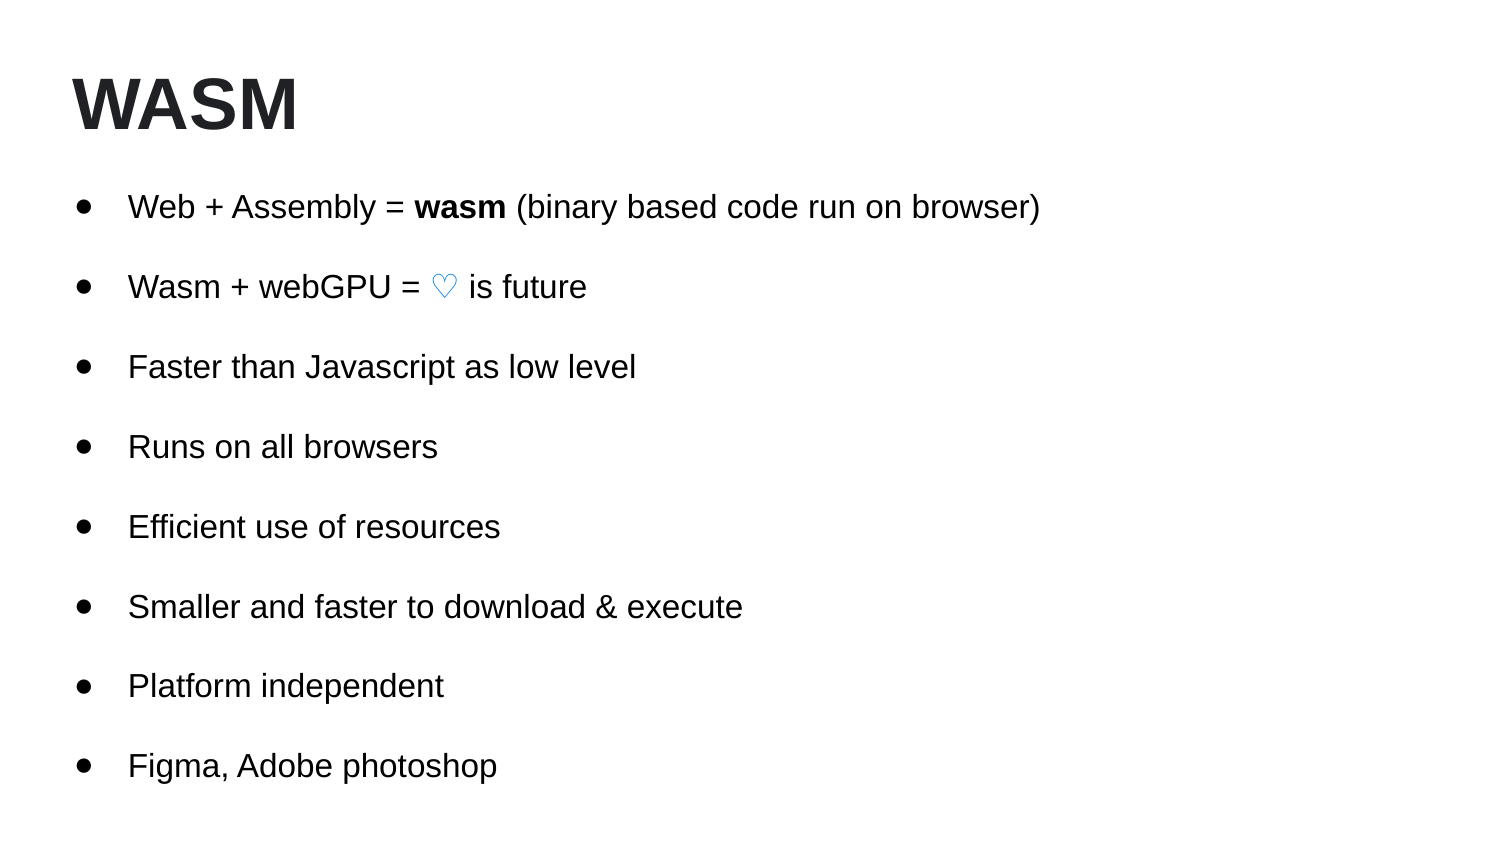

WASM
Web + Assembly = wasm (binary based code run on browser)

Wasm + webGPU = ♡ is future

Faster than Javascript as low level

Runs on all browsers

Efficient use of resources

Smaller and faster to download & execute

Platform independent

Figma, Adobe photoshop